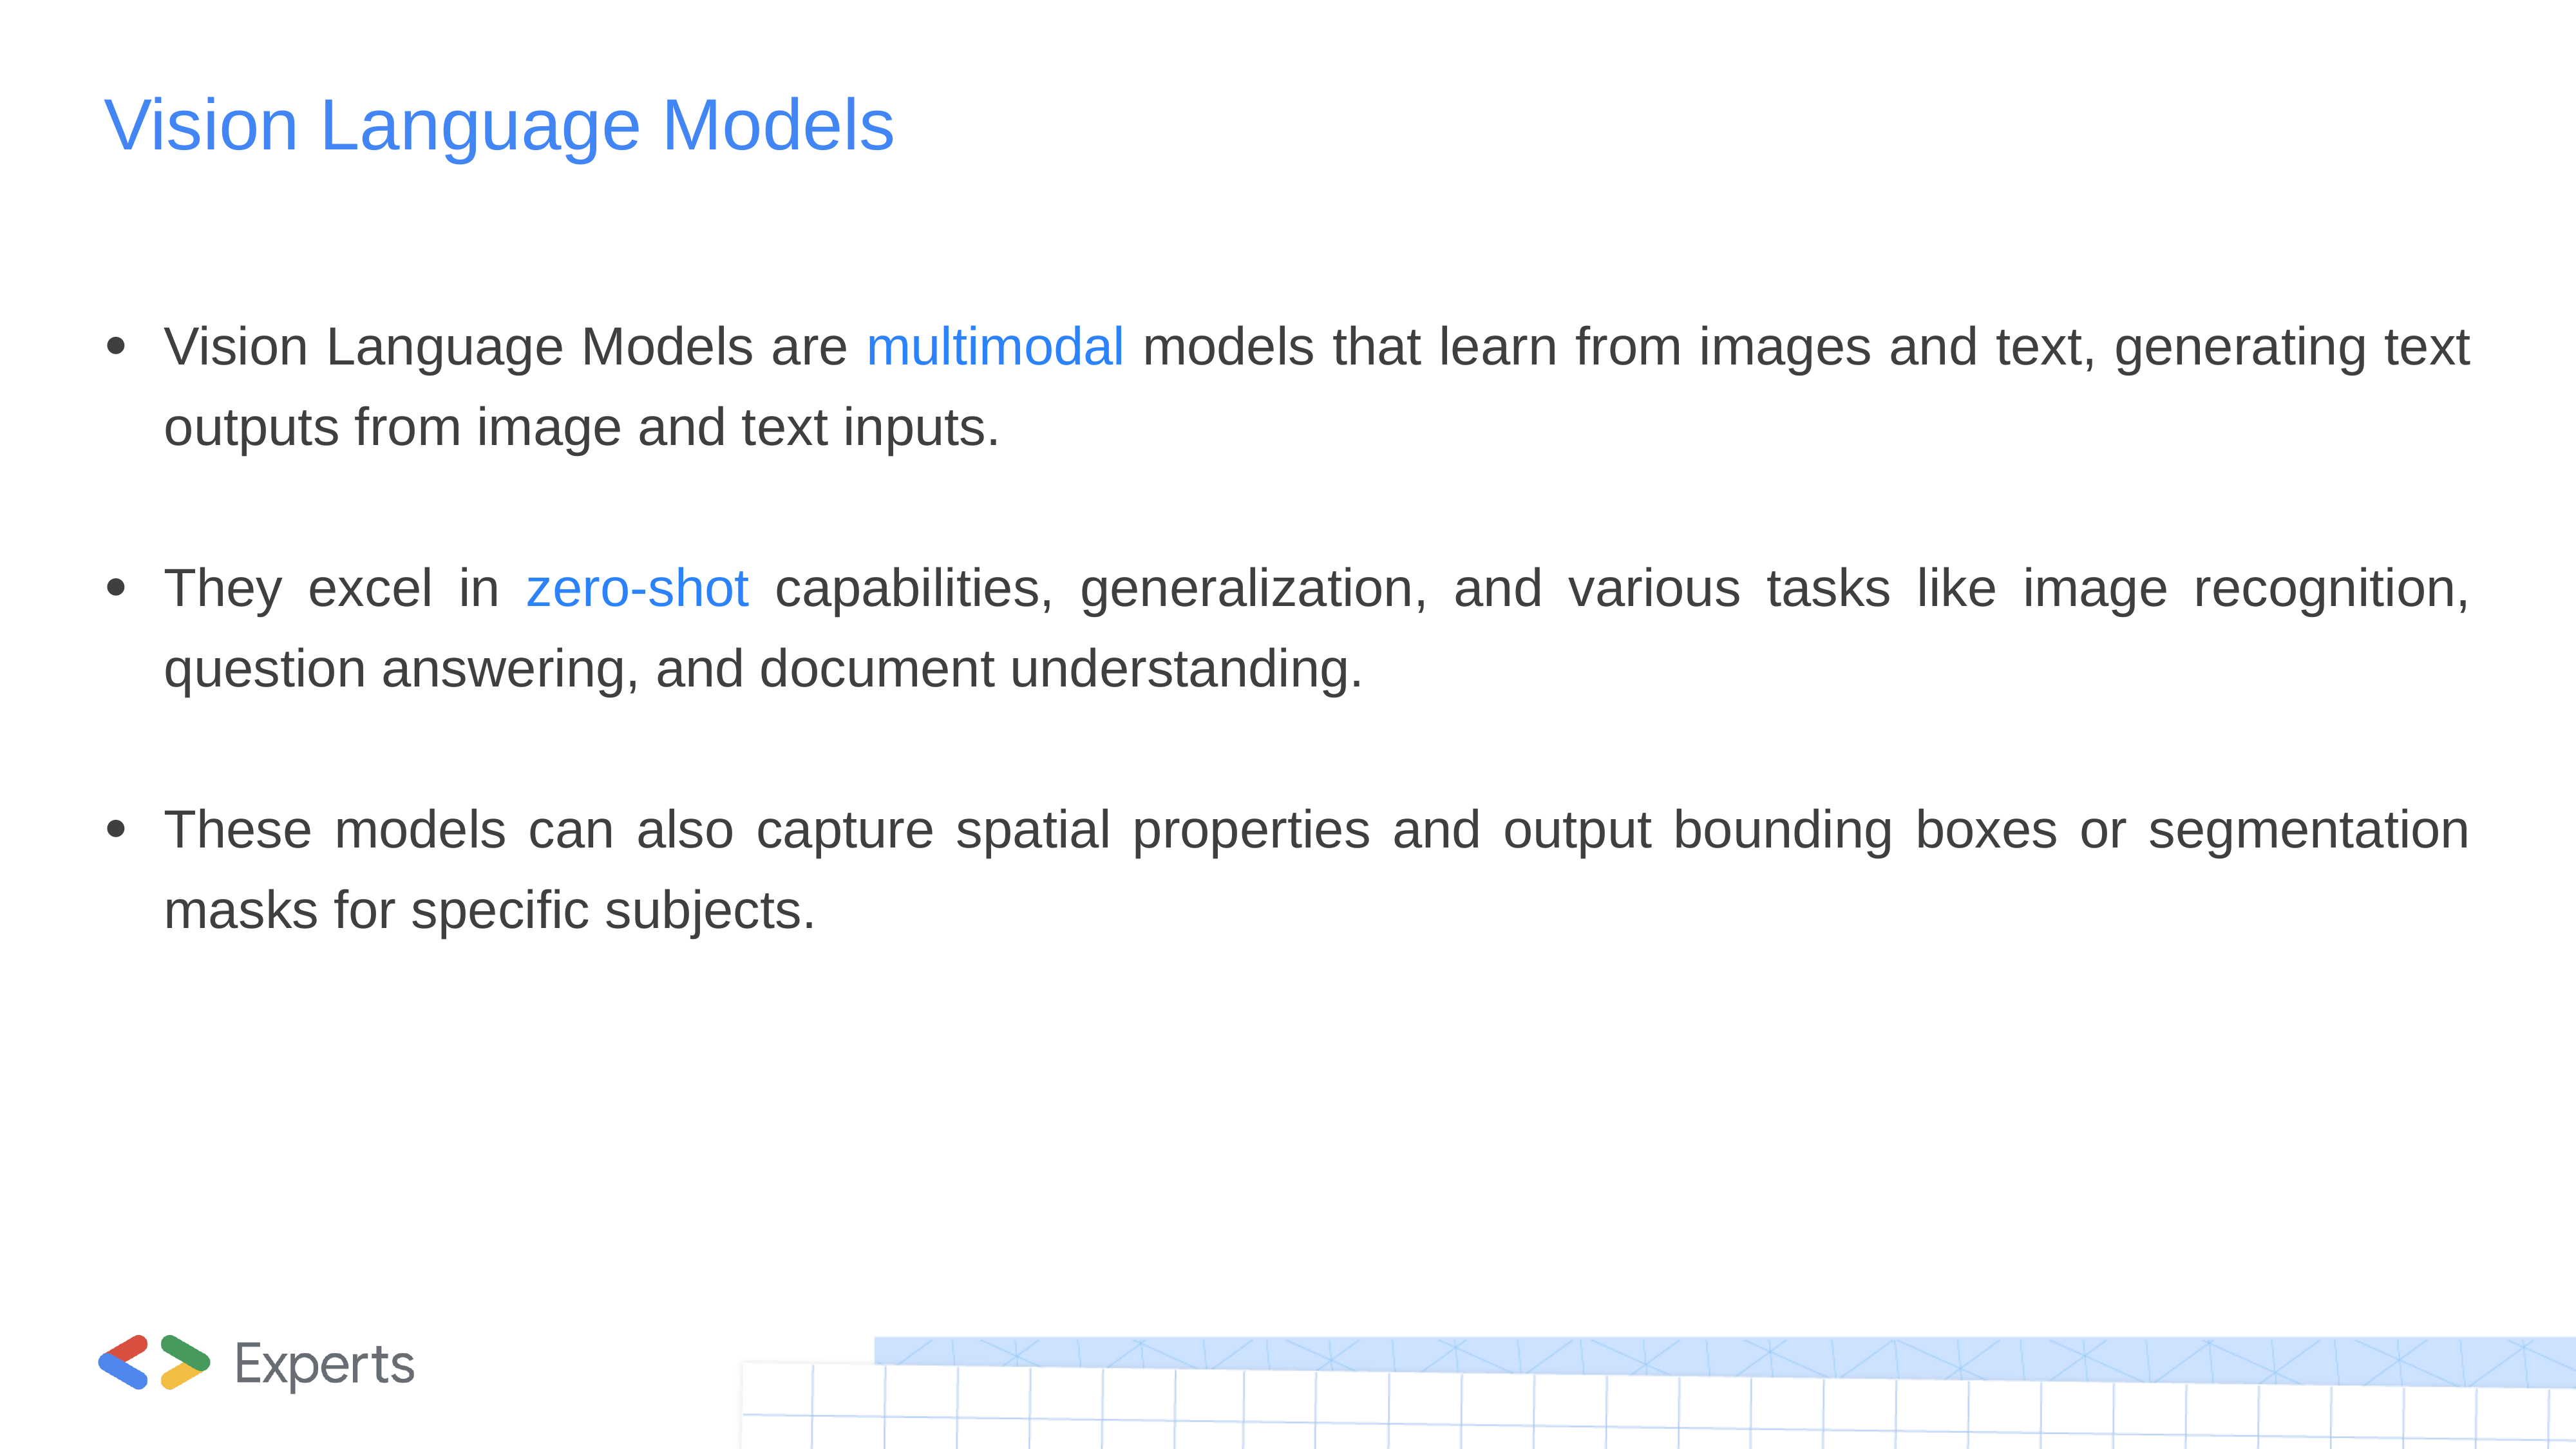

# Vision Language Models
Vision Language Models are multimodal models that learn from images and text, generating text outputs from image and text inputs.

They excel in zero-shot capabilities, generalization, and various tasks like image recognition, question answering, and document understanding.

These models can also capture spatial properties and output bounding boxes or segmentation masks for specific subjects.